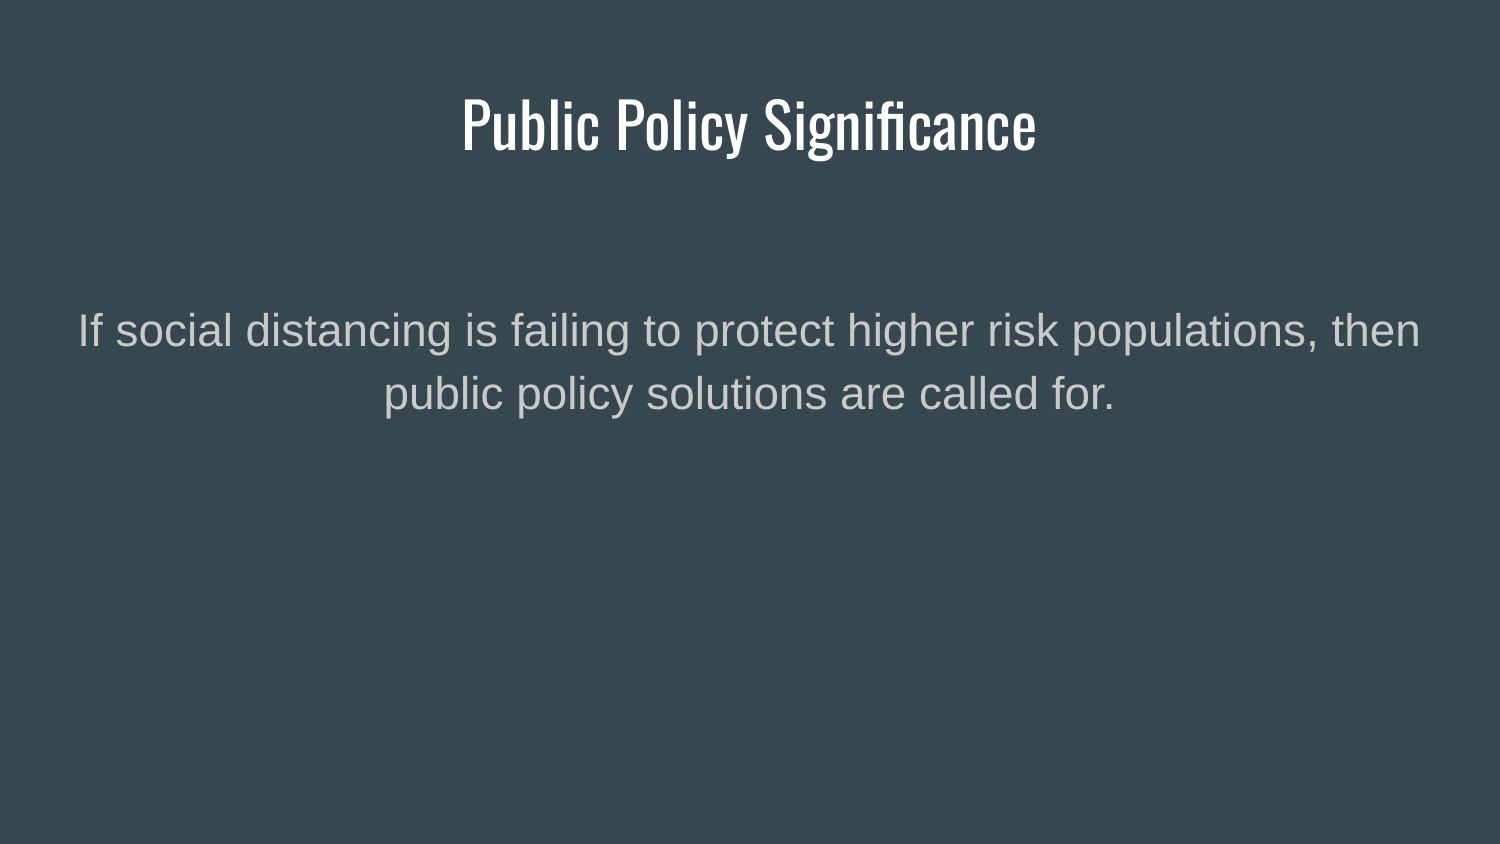

# Public Policy Significance

If social distancing is failing to protect higher risk populations, then public policy solutions are called for.